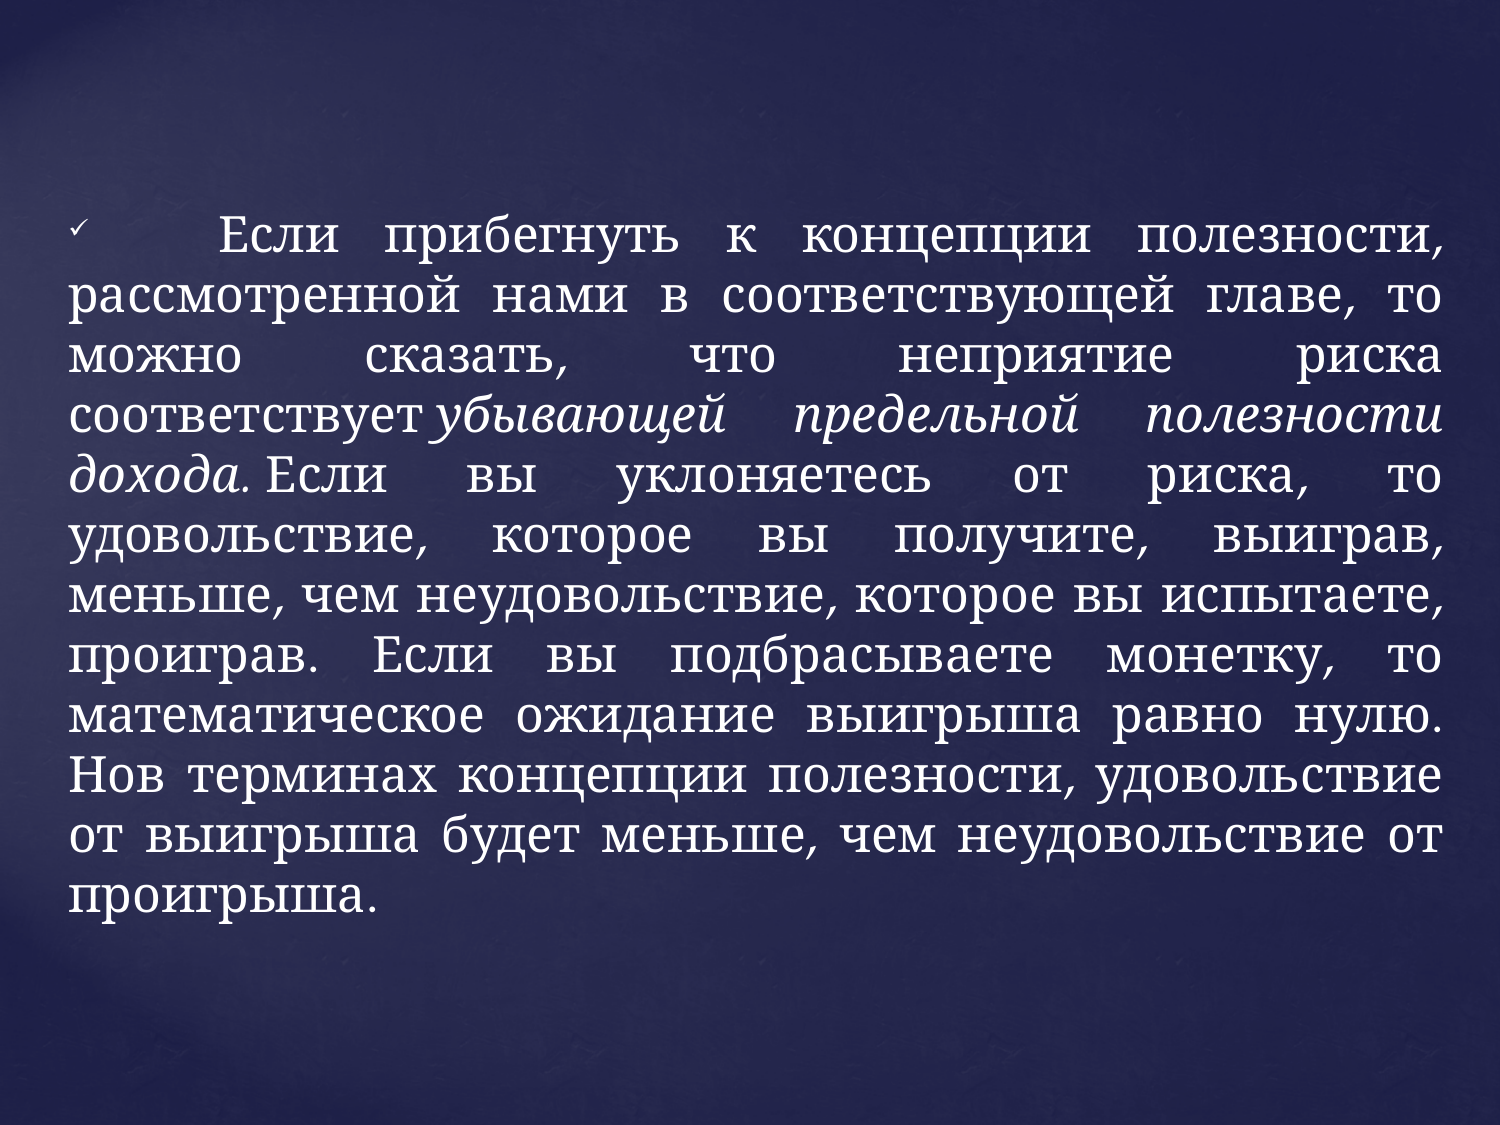

Если прибегнуть к концепции полезности, рассмотренной нами в соответствующей главе, то можно сказать, что неприятие риска соответствует убывающей предельной полезности дохода. Если вы уклоняетесь от риска, то удовольствие, которое вы получите, выиграв, меньше, чем неудовольствие, которое вы испытаете, проиграв. Если вы подбрасываете монетку, то математическое ожидание выигрыша равно нулю. Нов терминах концепции полезности, удовольствие от выигрыша будет меньше, чем неудовольствие от проигрыша.